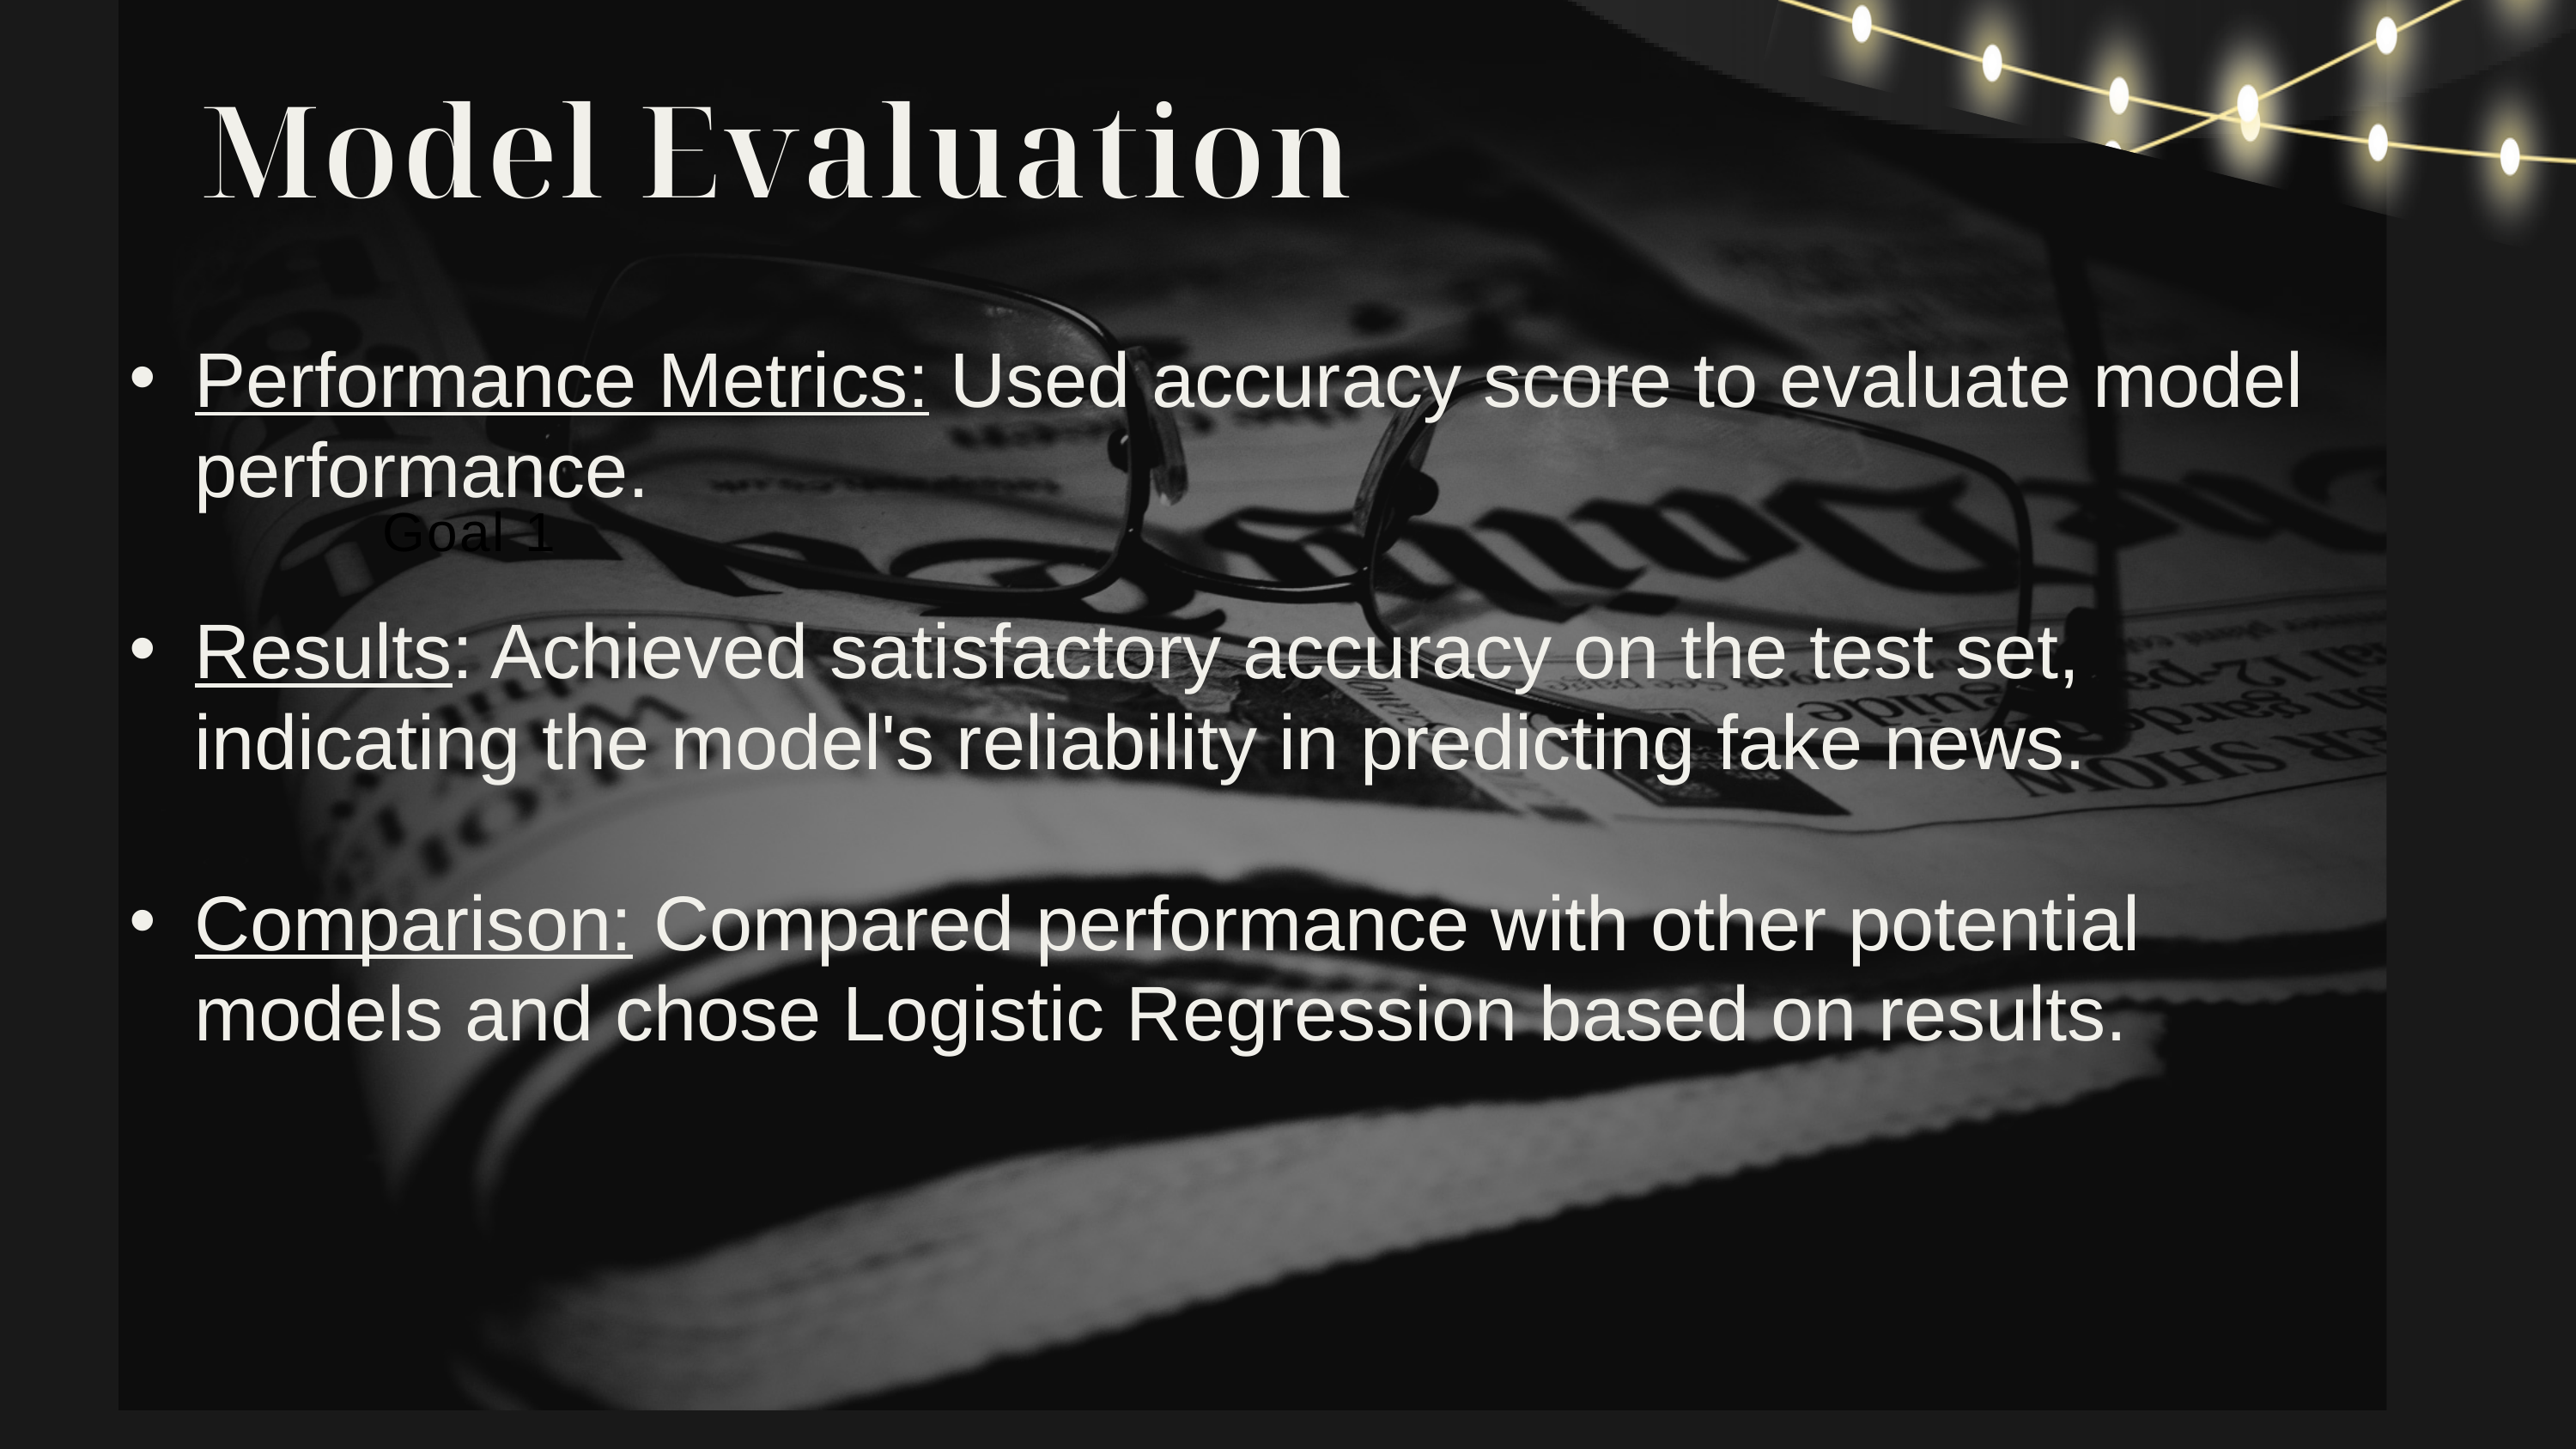

Model Evaluation

Performance Metrics: Used accuracy score to evaluate model performance.

Results: Achieved satisfactory accuracy on the test set, indicating the model's reliability in predicting fake news.

Comparison: Compared performance with other potential models and chose Logistic Regression based on results.

Goal 1